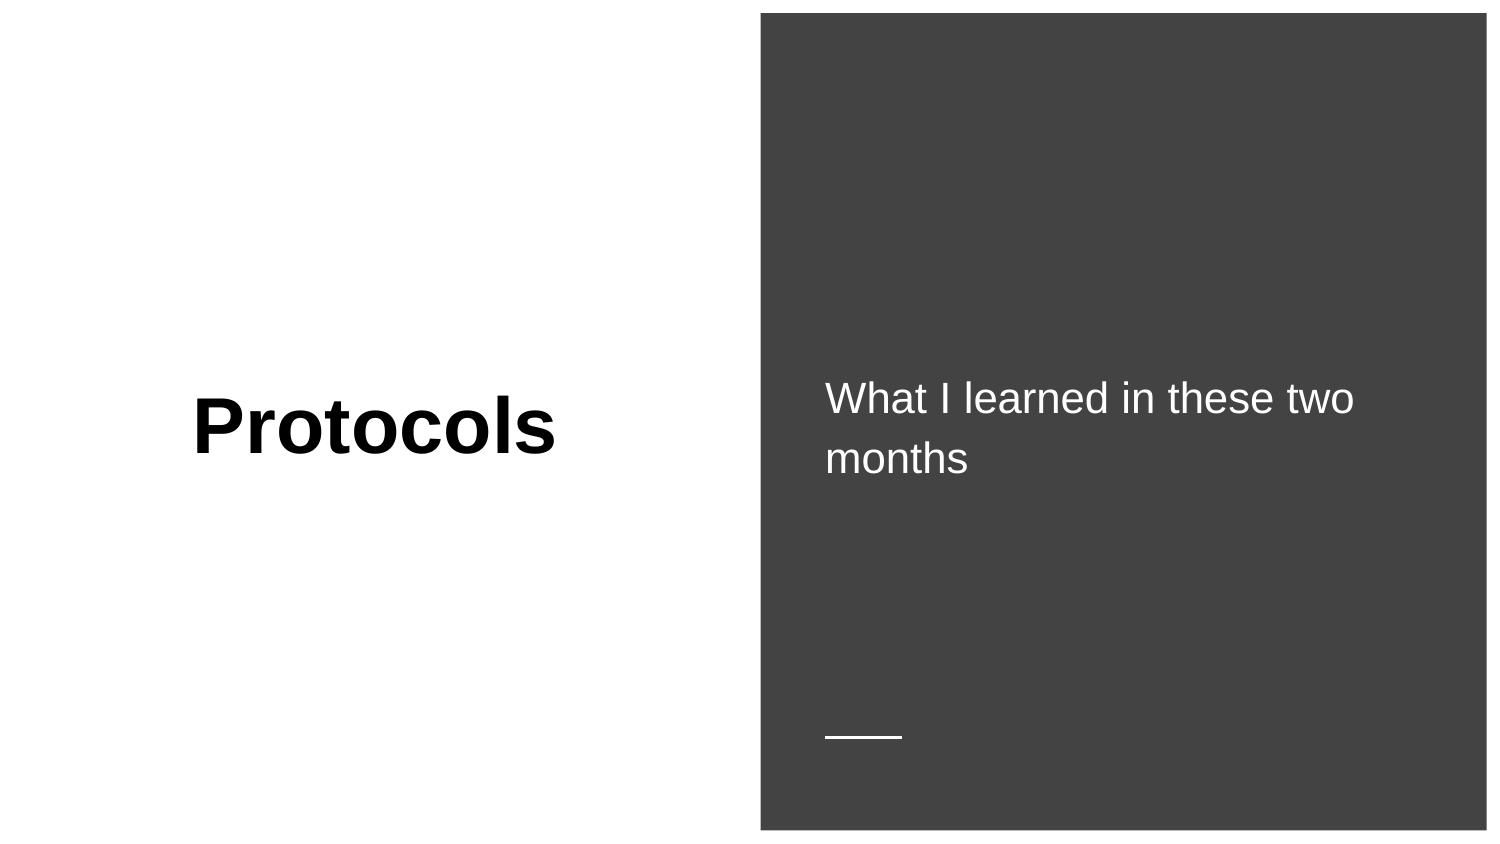

What I learned in these two months
# Protocols